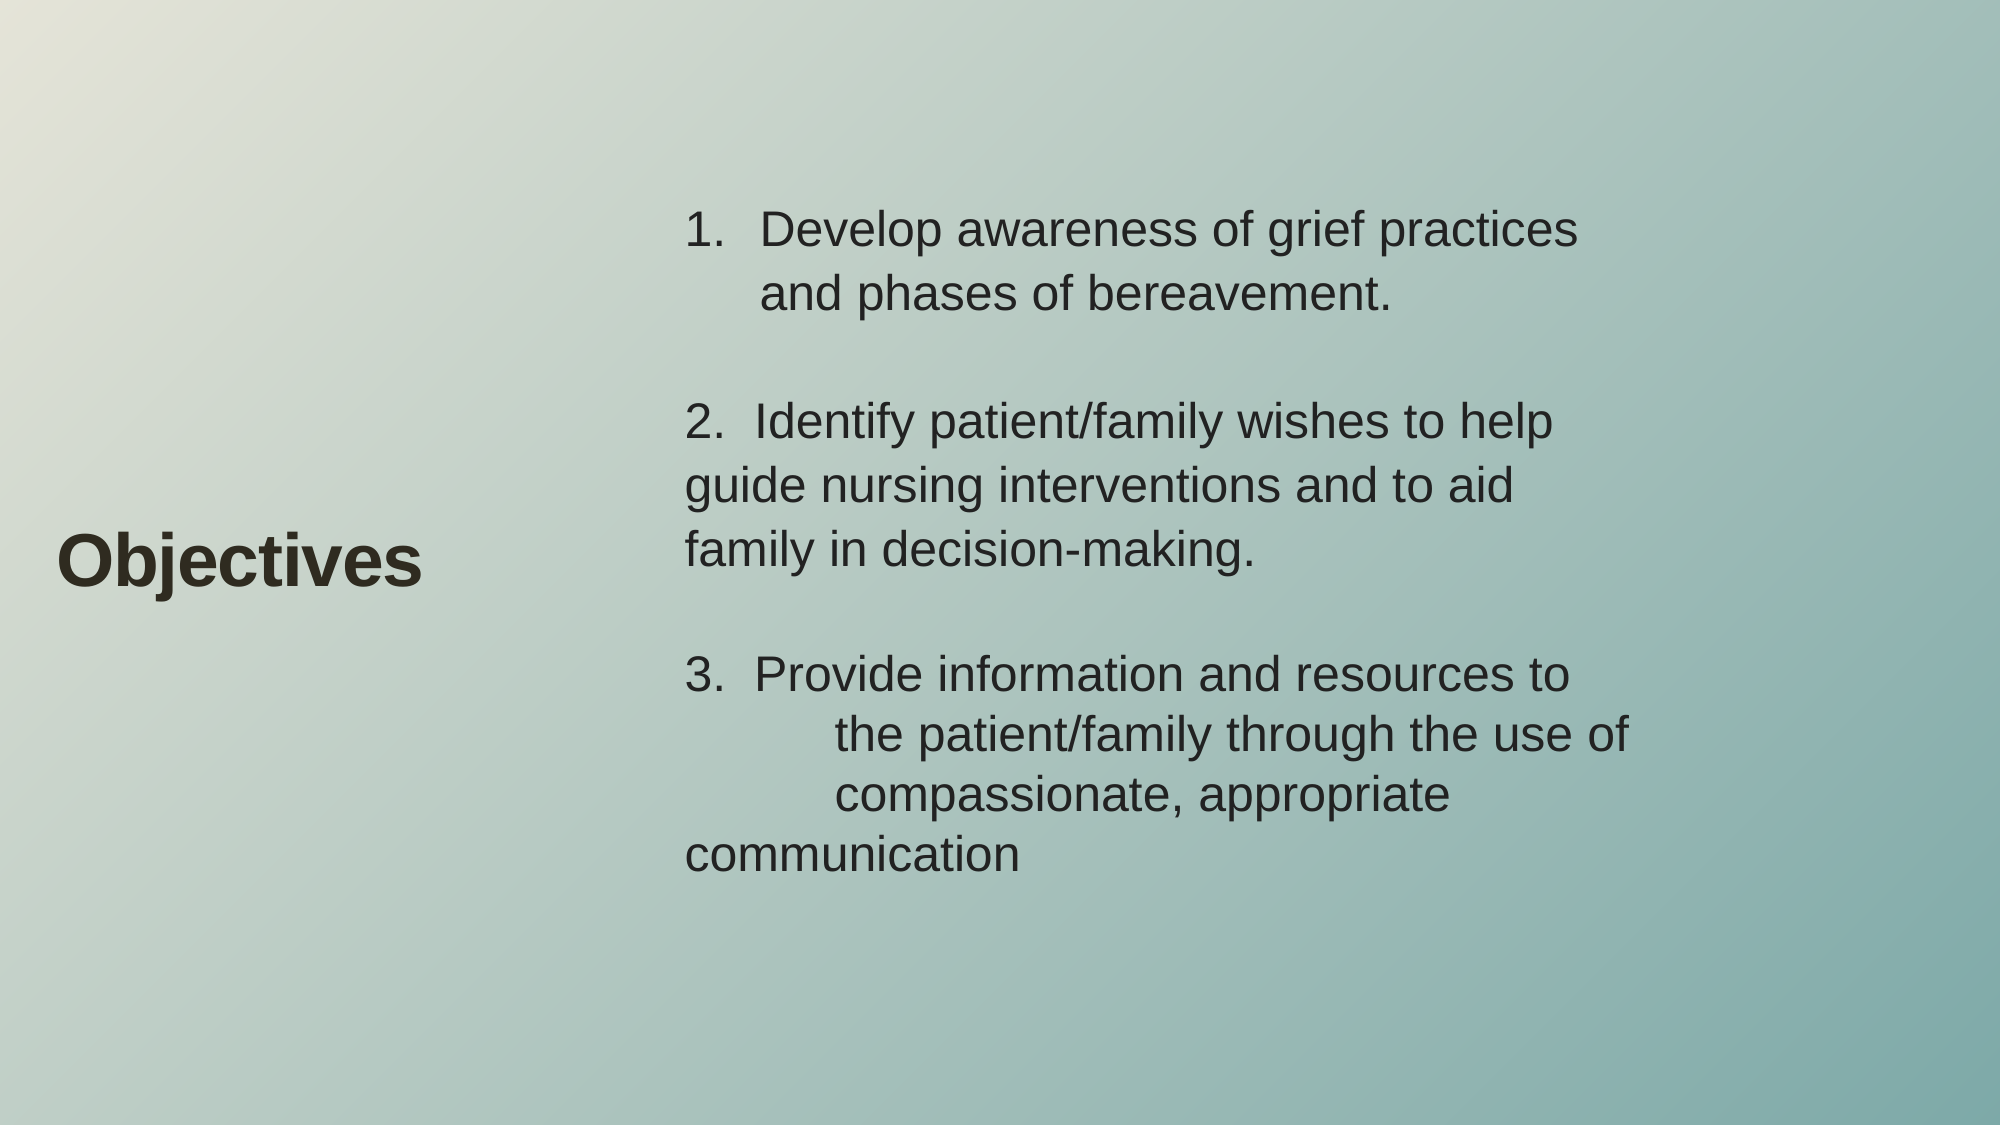

# Objectives
Develop awareness of grief practices     and phases of bereavement.

2.  Identify patient/family wishes to help 	guide nursing interventions and to aid 	family in decision-making.

3.  Provide information and resources to 	the patient/family through the use of 	compassionate, appropriate 	communication